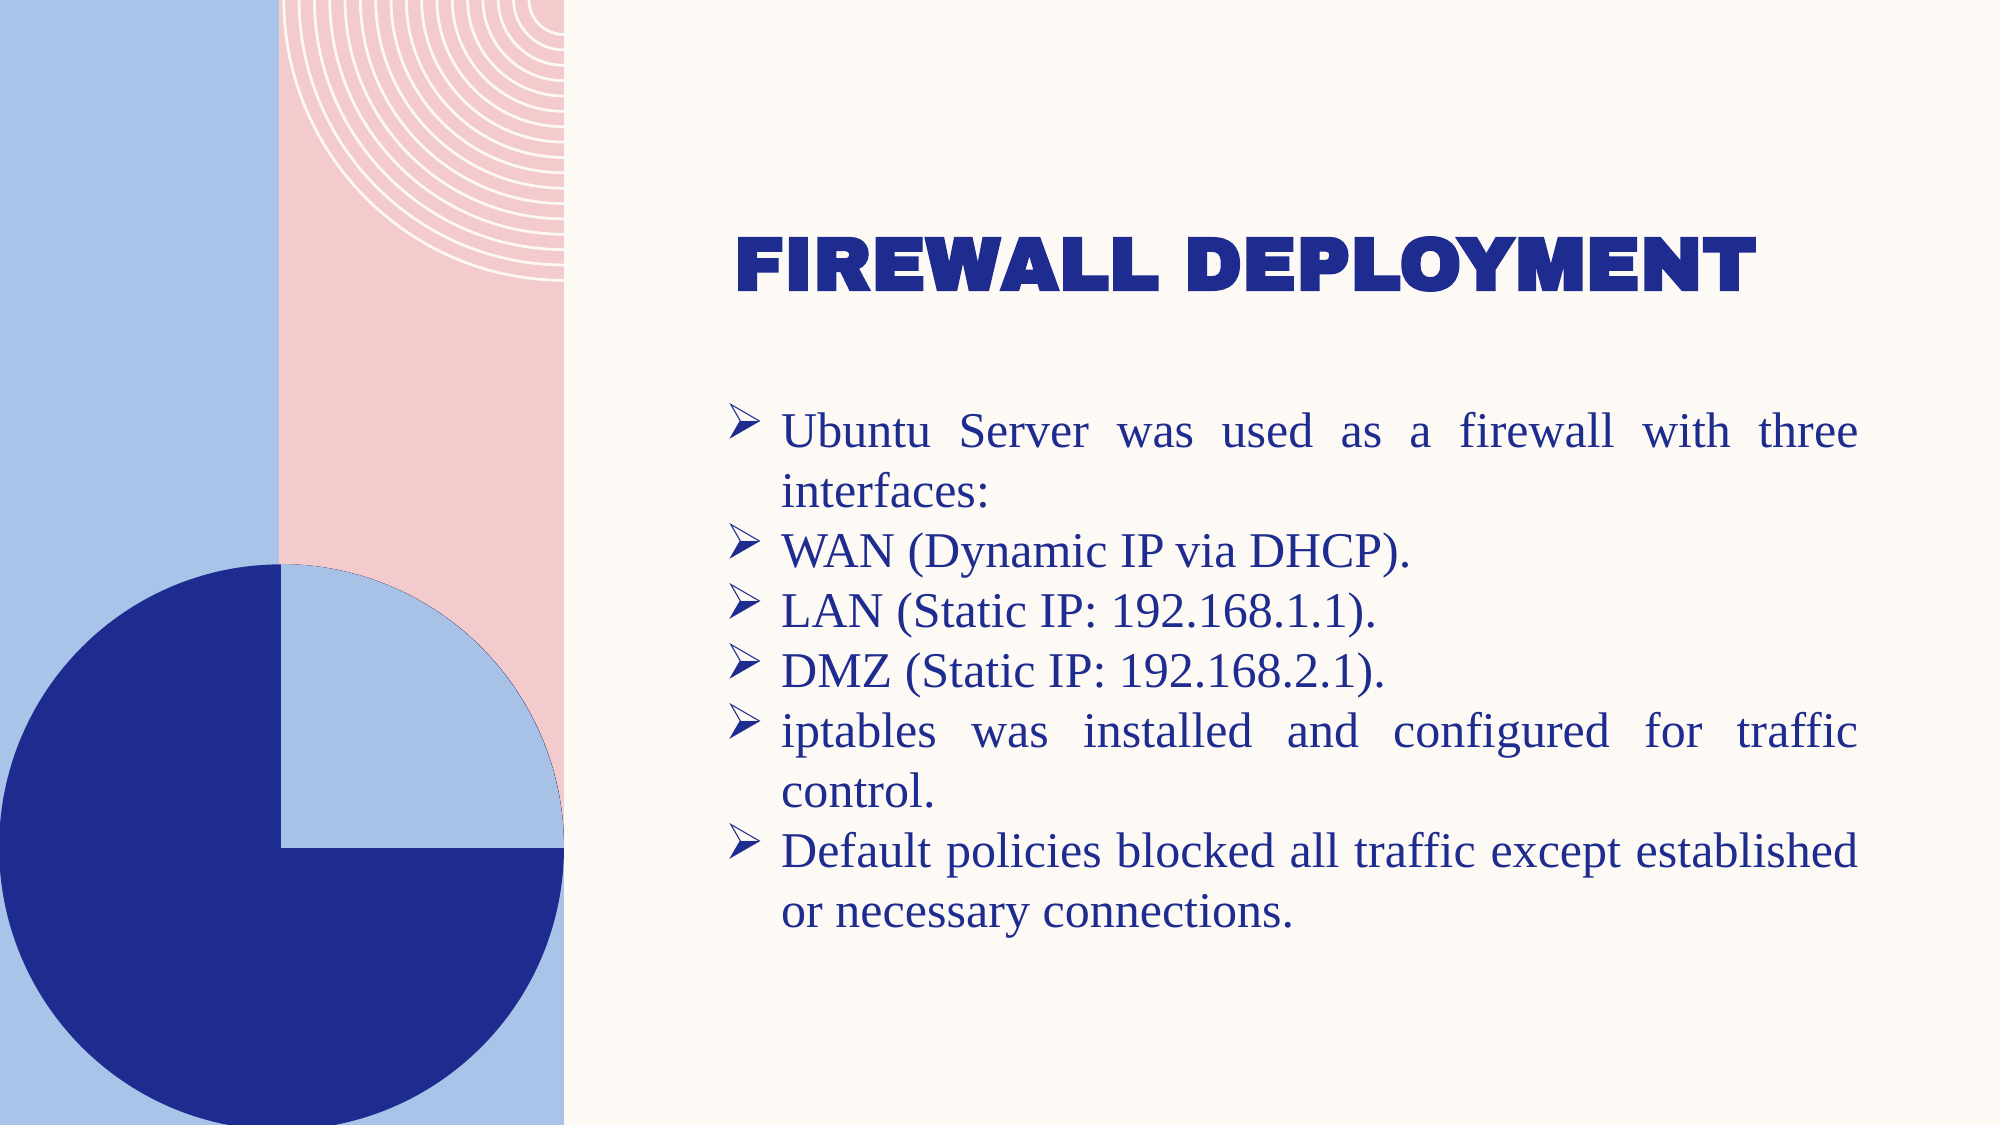

# Firewall Deployment

Ubuntu Server was used as a firewall with three interfaces:
WAN (Dynamic IP via DHCP).
LAN (Static IP: 192.168.1.1).
DMZ (Static IP: 192.168.2.1).
iptables was installed and configured for traffic control.
Default policies blocked all traffic except established or necessary connections.